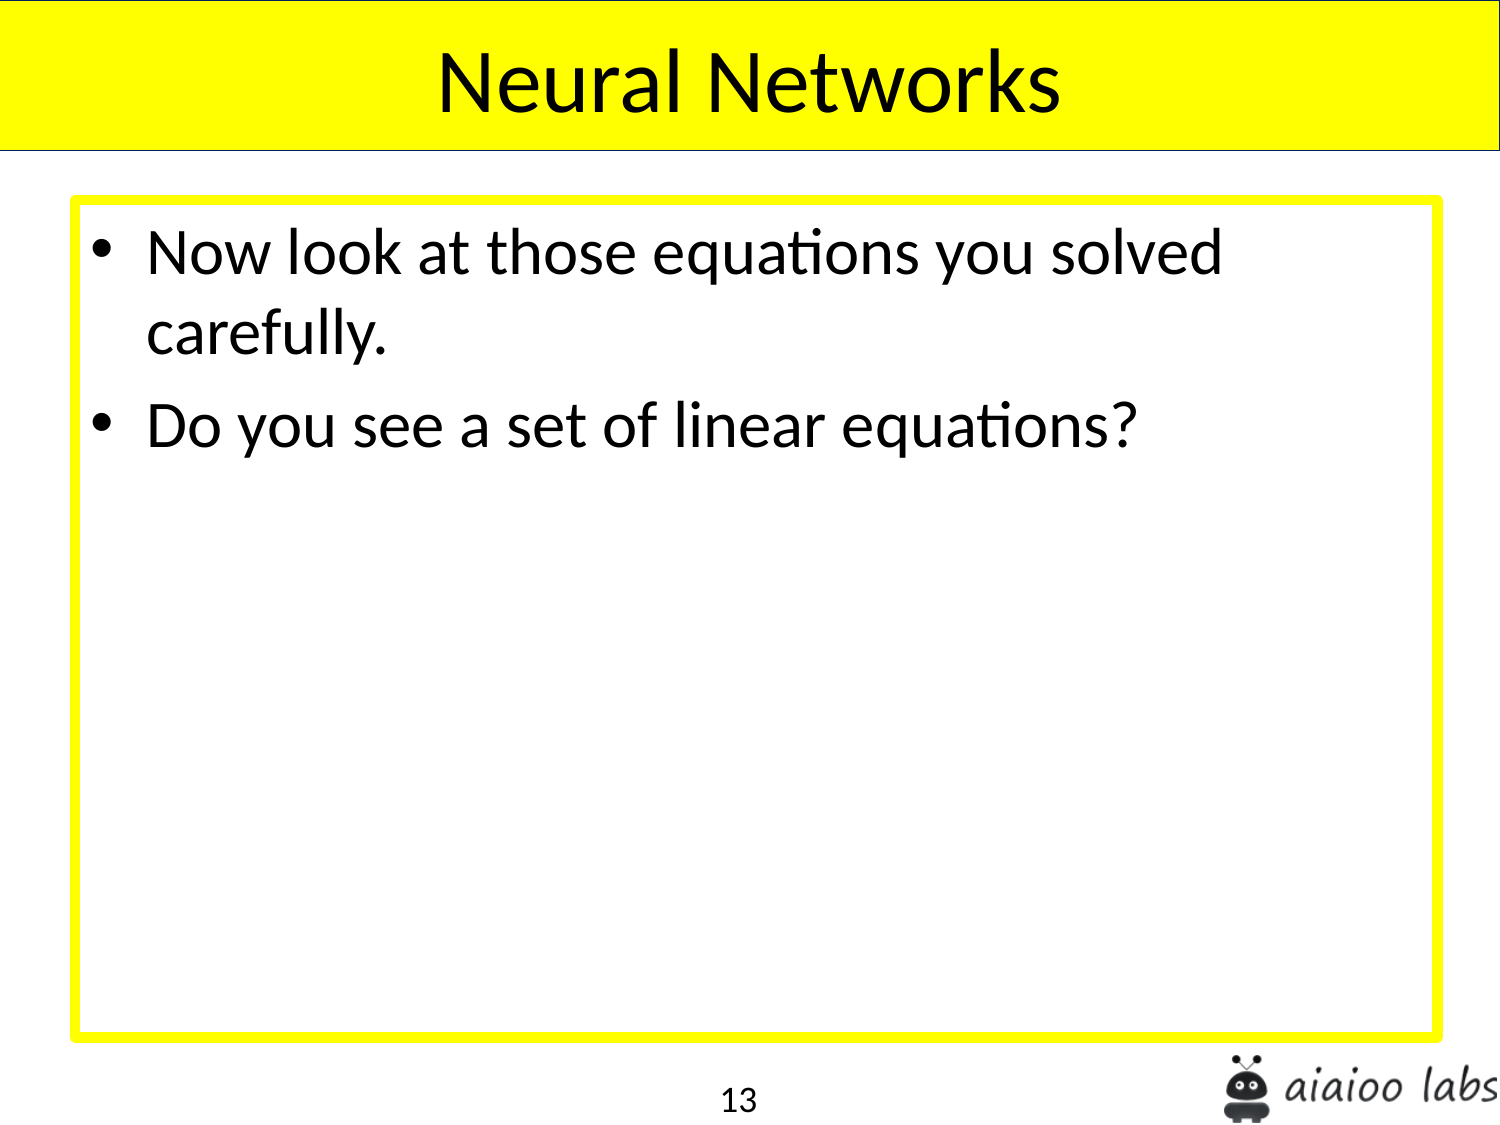

Neural Networks
Now look at those equations you solved carefully.
Do you see a set of linear equations?